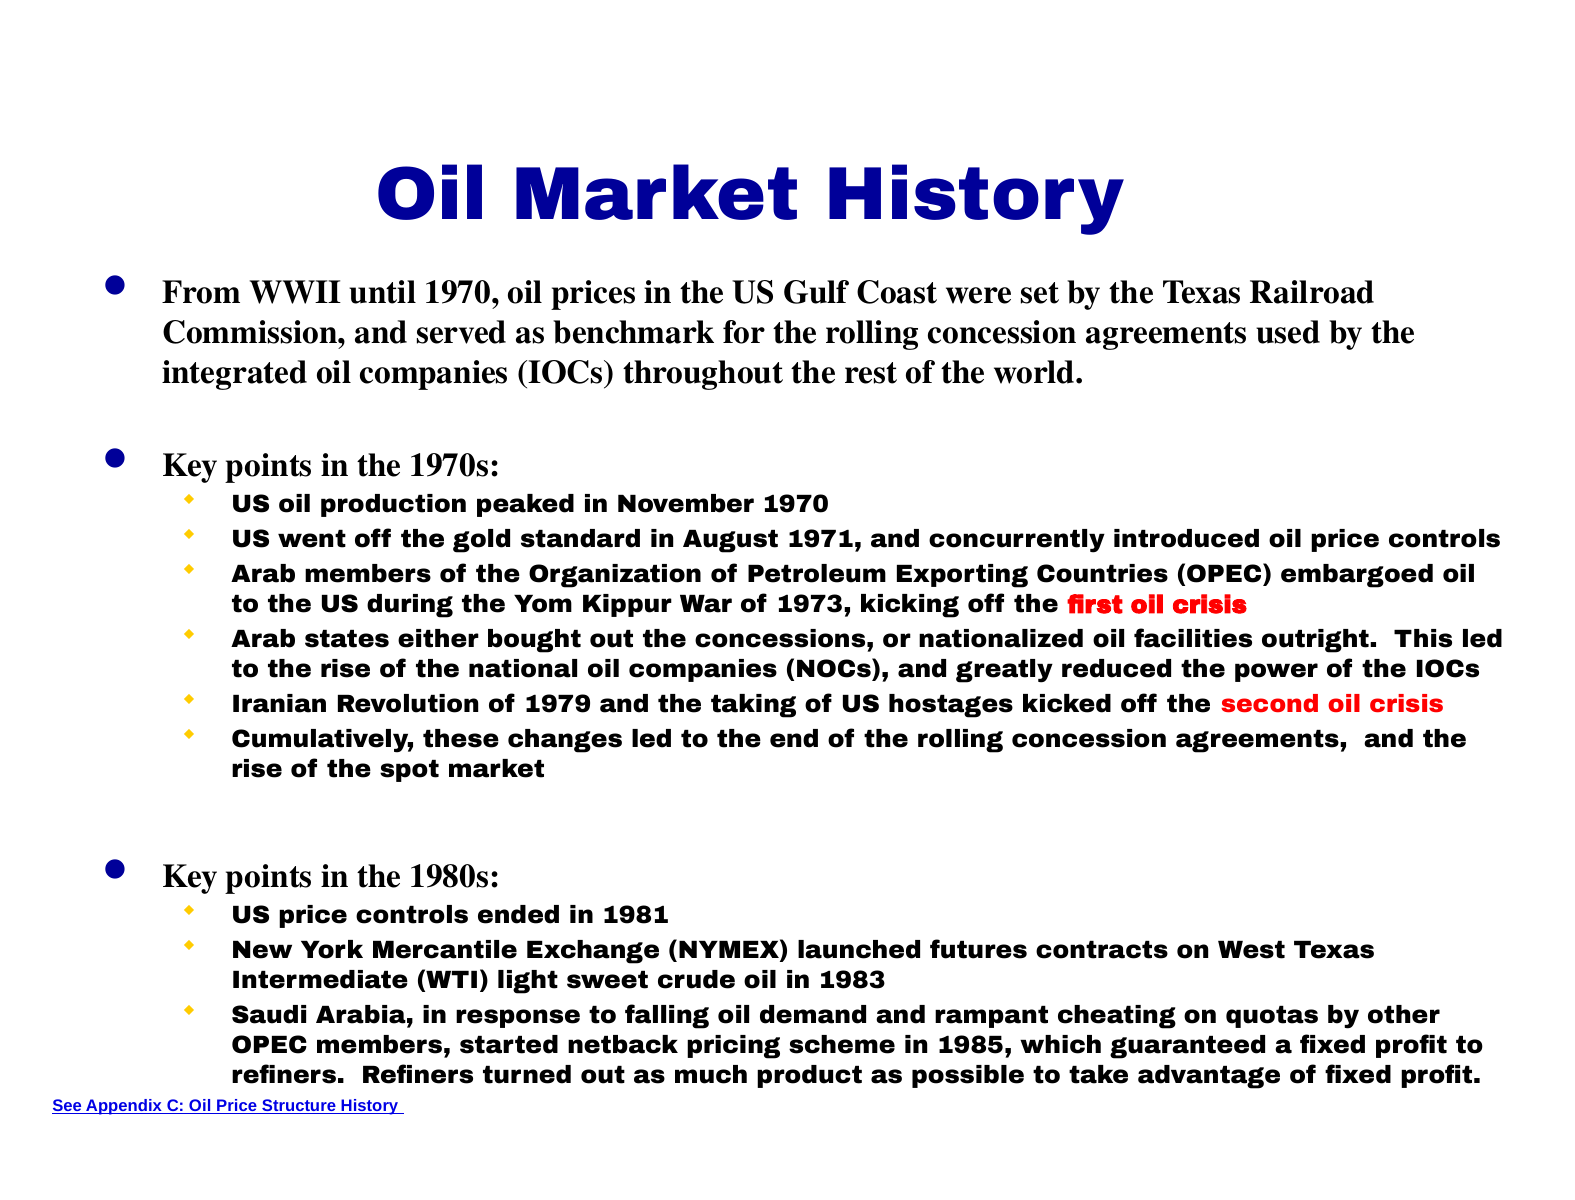

# Oil Market History
From WWII until 1970, oil prices in the US Gulf Coast were set by the Texas Railroad Commission, and served as benchmark for the rolling concession agreements used by the integrated oil companies (IOCs) throughout the rest of the world.

Key points in the 1970s:
US oil production peaked in November 1970
US went off the gold standard in August 1971, and concurrently introduced oil price controls
Arab members of the Organization of Petroleum Exporting Countries (OPEC) embargoed oil to the US during the Yom Kippur War of 1973, kicking off the first oil crisis
Arab states either bought out the concessions, or nationalized oil facilities outright.  This led to the rise of the national oil companies (NOCs), and greatly reduced the power of the IOCs
Iranian Revolution of 1979 and the taking of US hostages kicked off the second oil crisis
Cumulatively, these changes led to the end of the rolling concession agreements,  and the rise of the spot market

Key points in the 1980s:
US price controls ended in 1981
New York Mercantile Exchange (NYMEX) launched futures contracts on West Texas Intermediate (WTI) light sweet crude oil in 1983
Saudi Arabia, in response to falling oil demand and rampant cheating on quotas by other OPEC members, started netback pricing scheme in 1985, which guaranteed a fixed profit to refiners.  Refiners turned out as much product as possible to take advantage of fixed profit.

See Appendix C: Oil Price Structure History